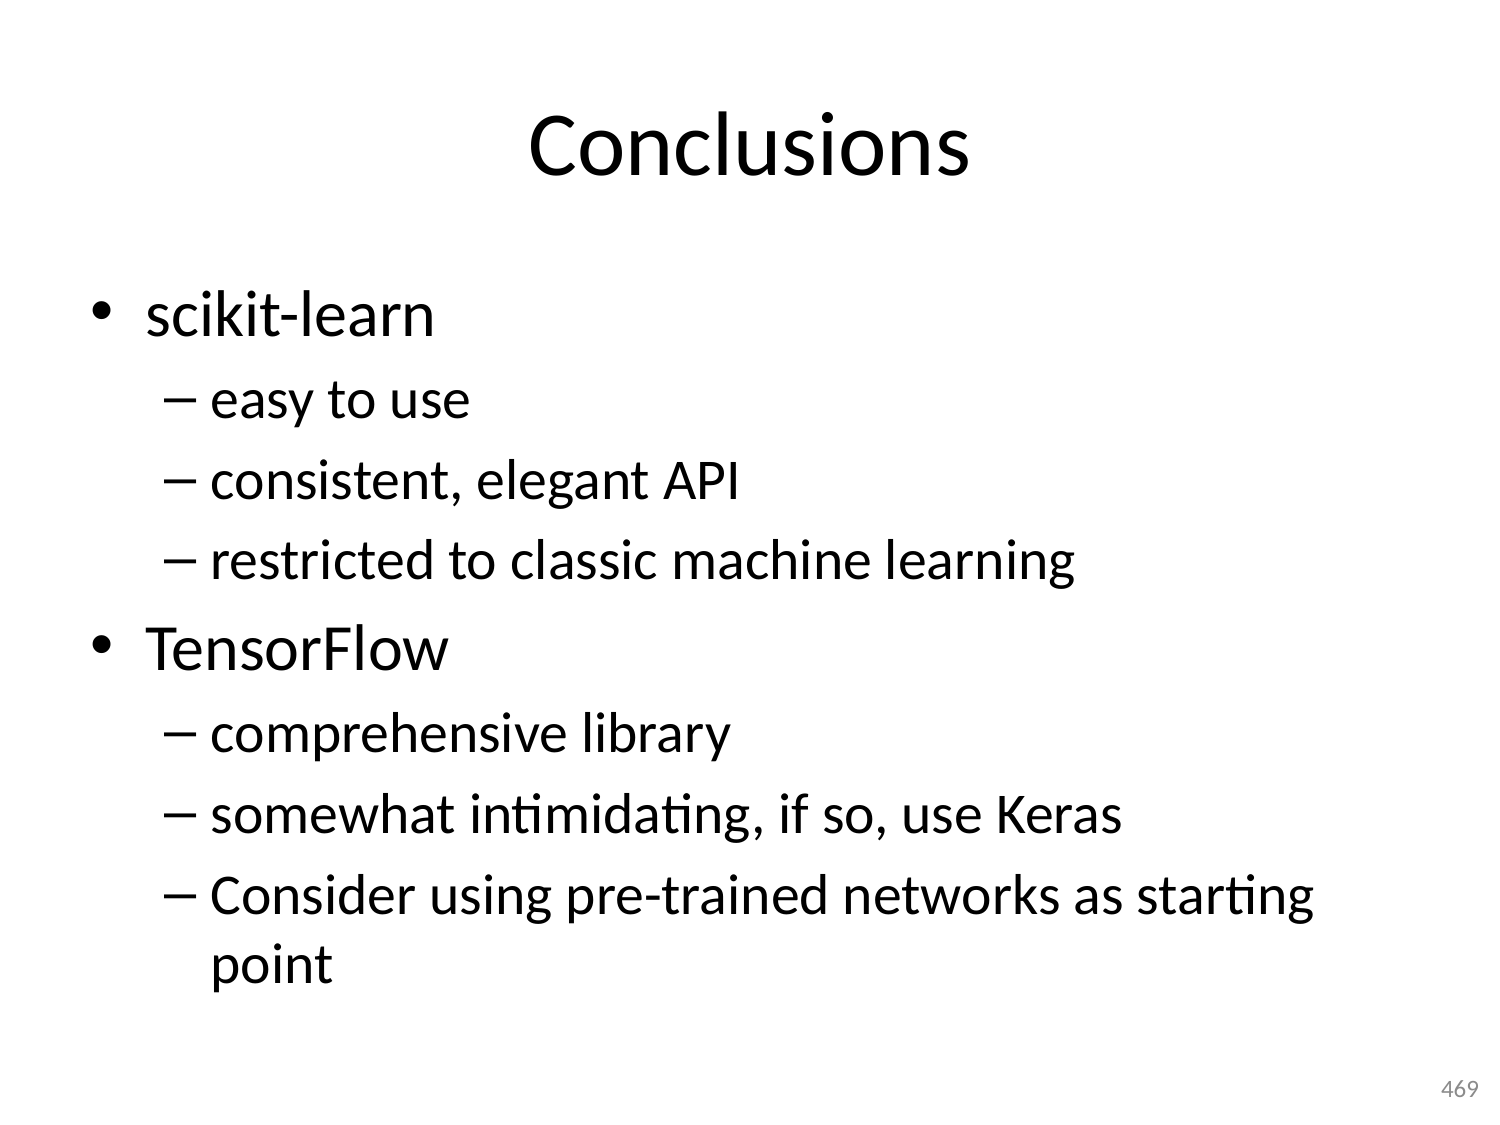

# Conclusions
scikit-learn
easy to use
consistent, elegant API
restricted to classic machine learning
TensorFlow
comprehensive library
somewhat intimidating, if so, use Keras
Consider using pre-trained networks as starting point
469